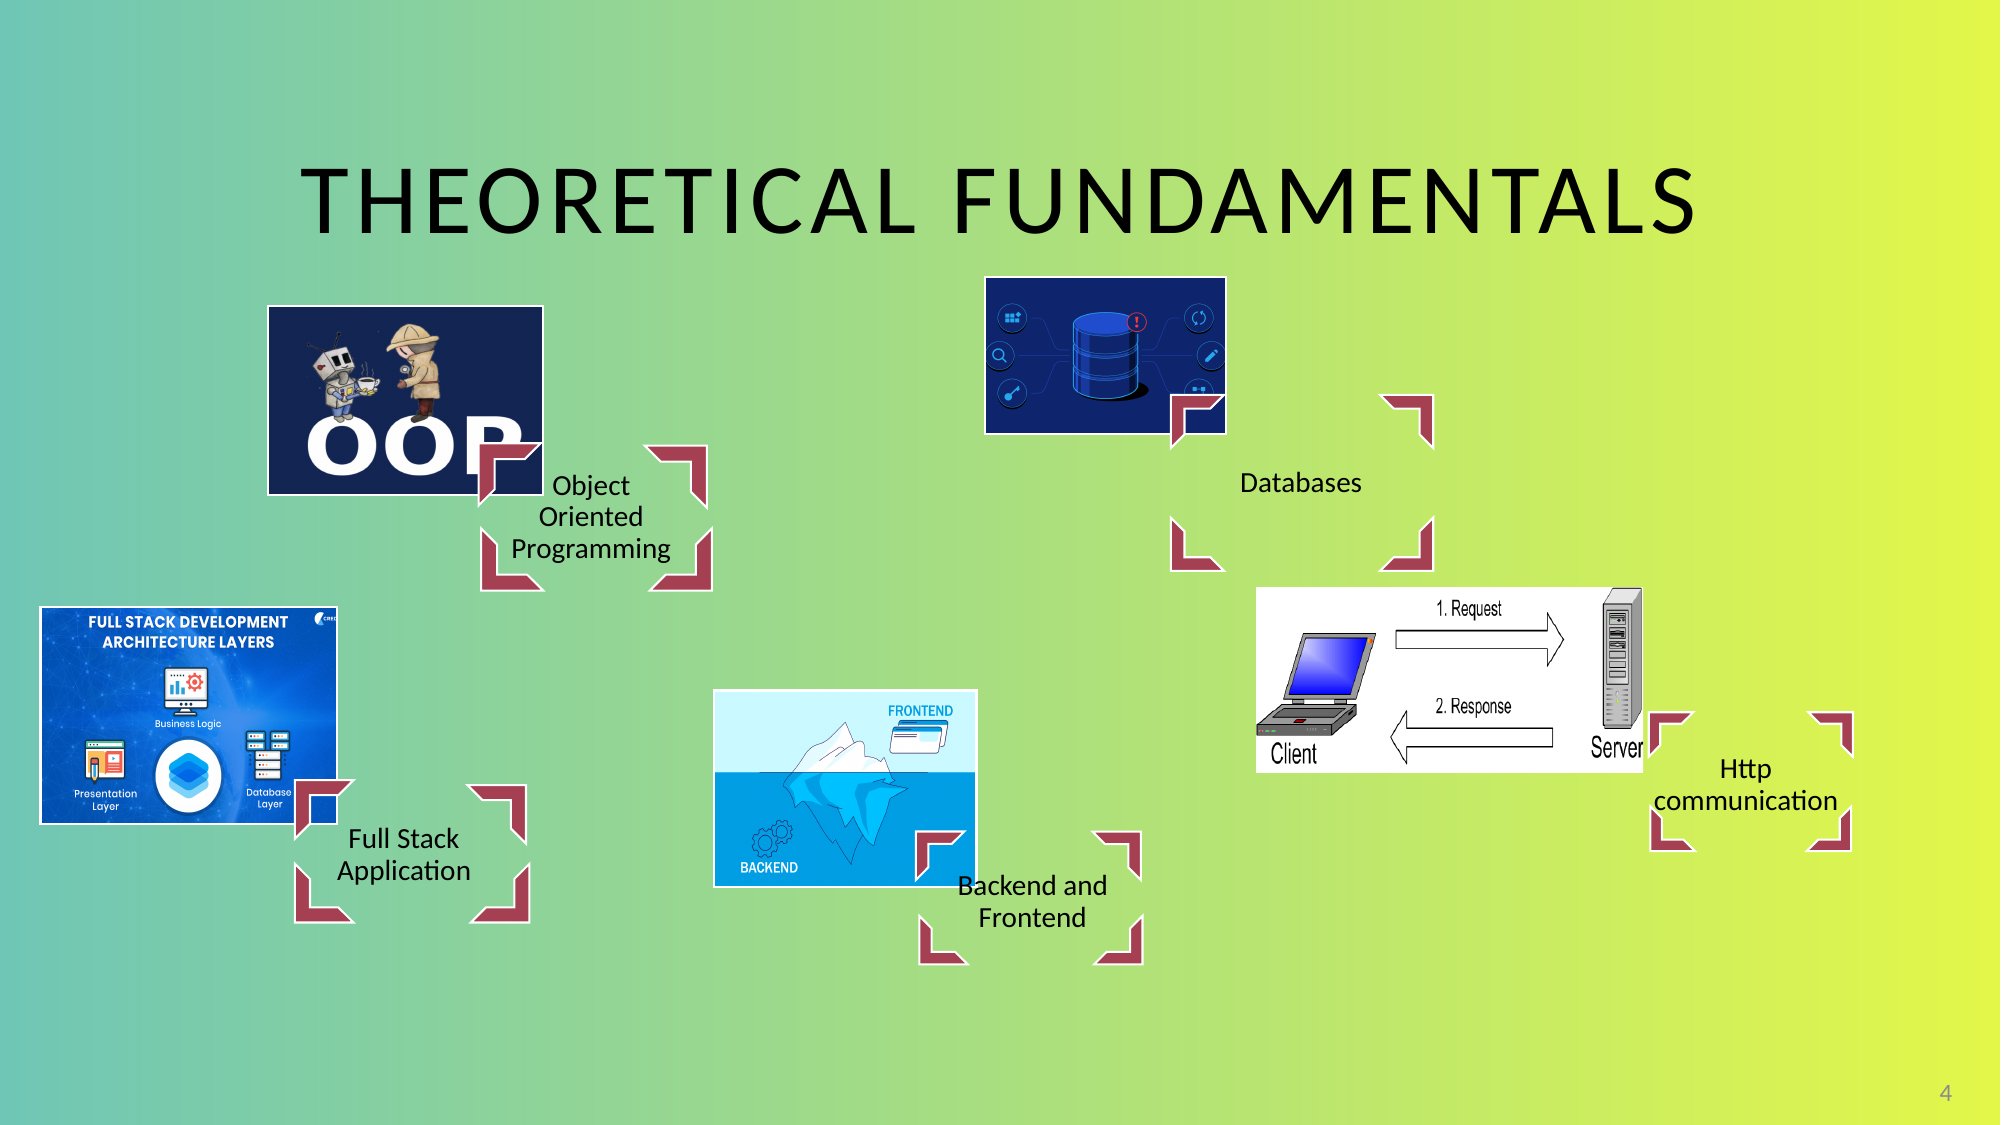

# Theoretical Fundamentals
Databases
Object Oriented Programming
Http communication
Full Stack Application
Backend and Frontend
4